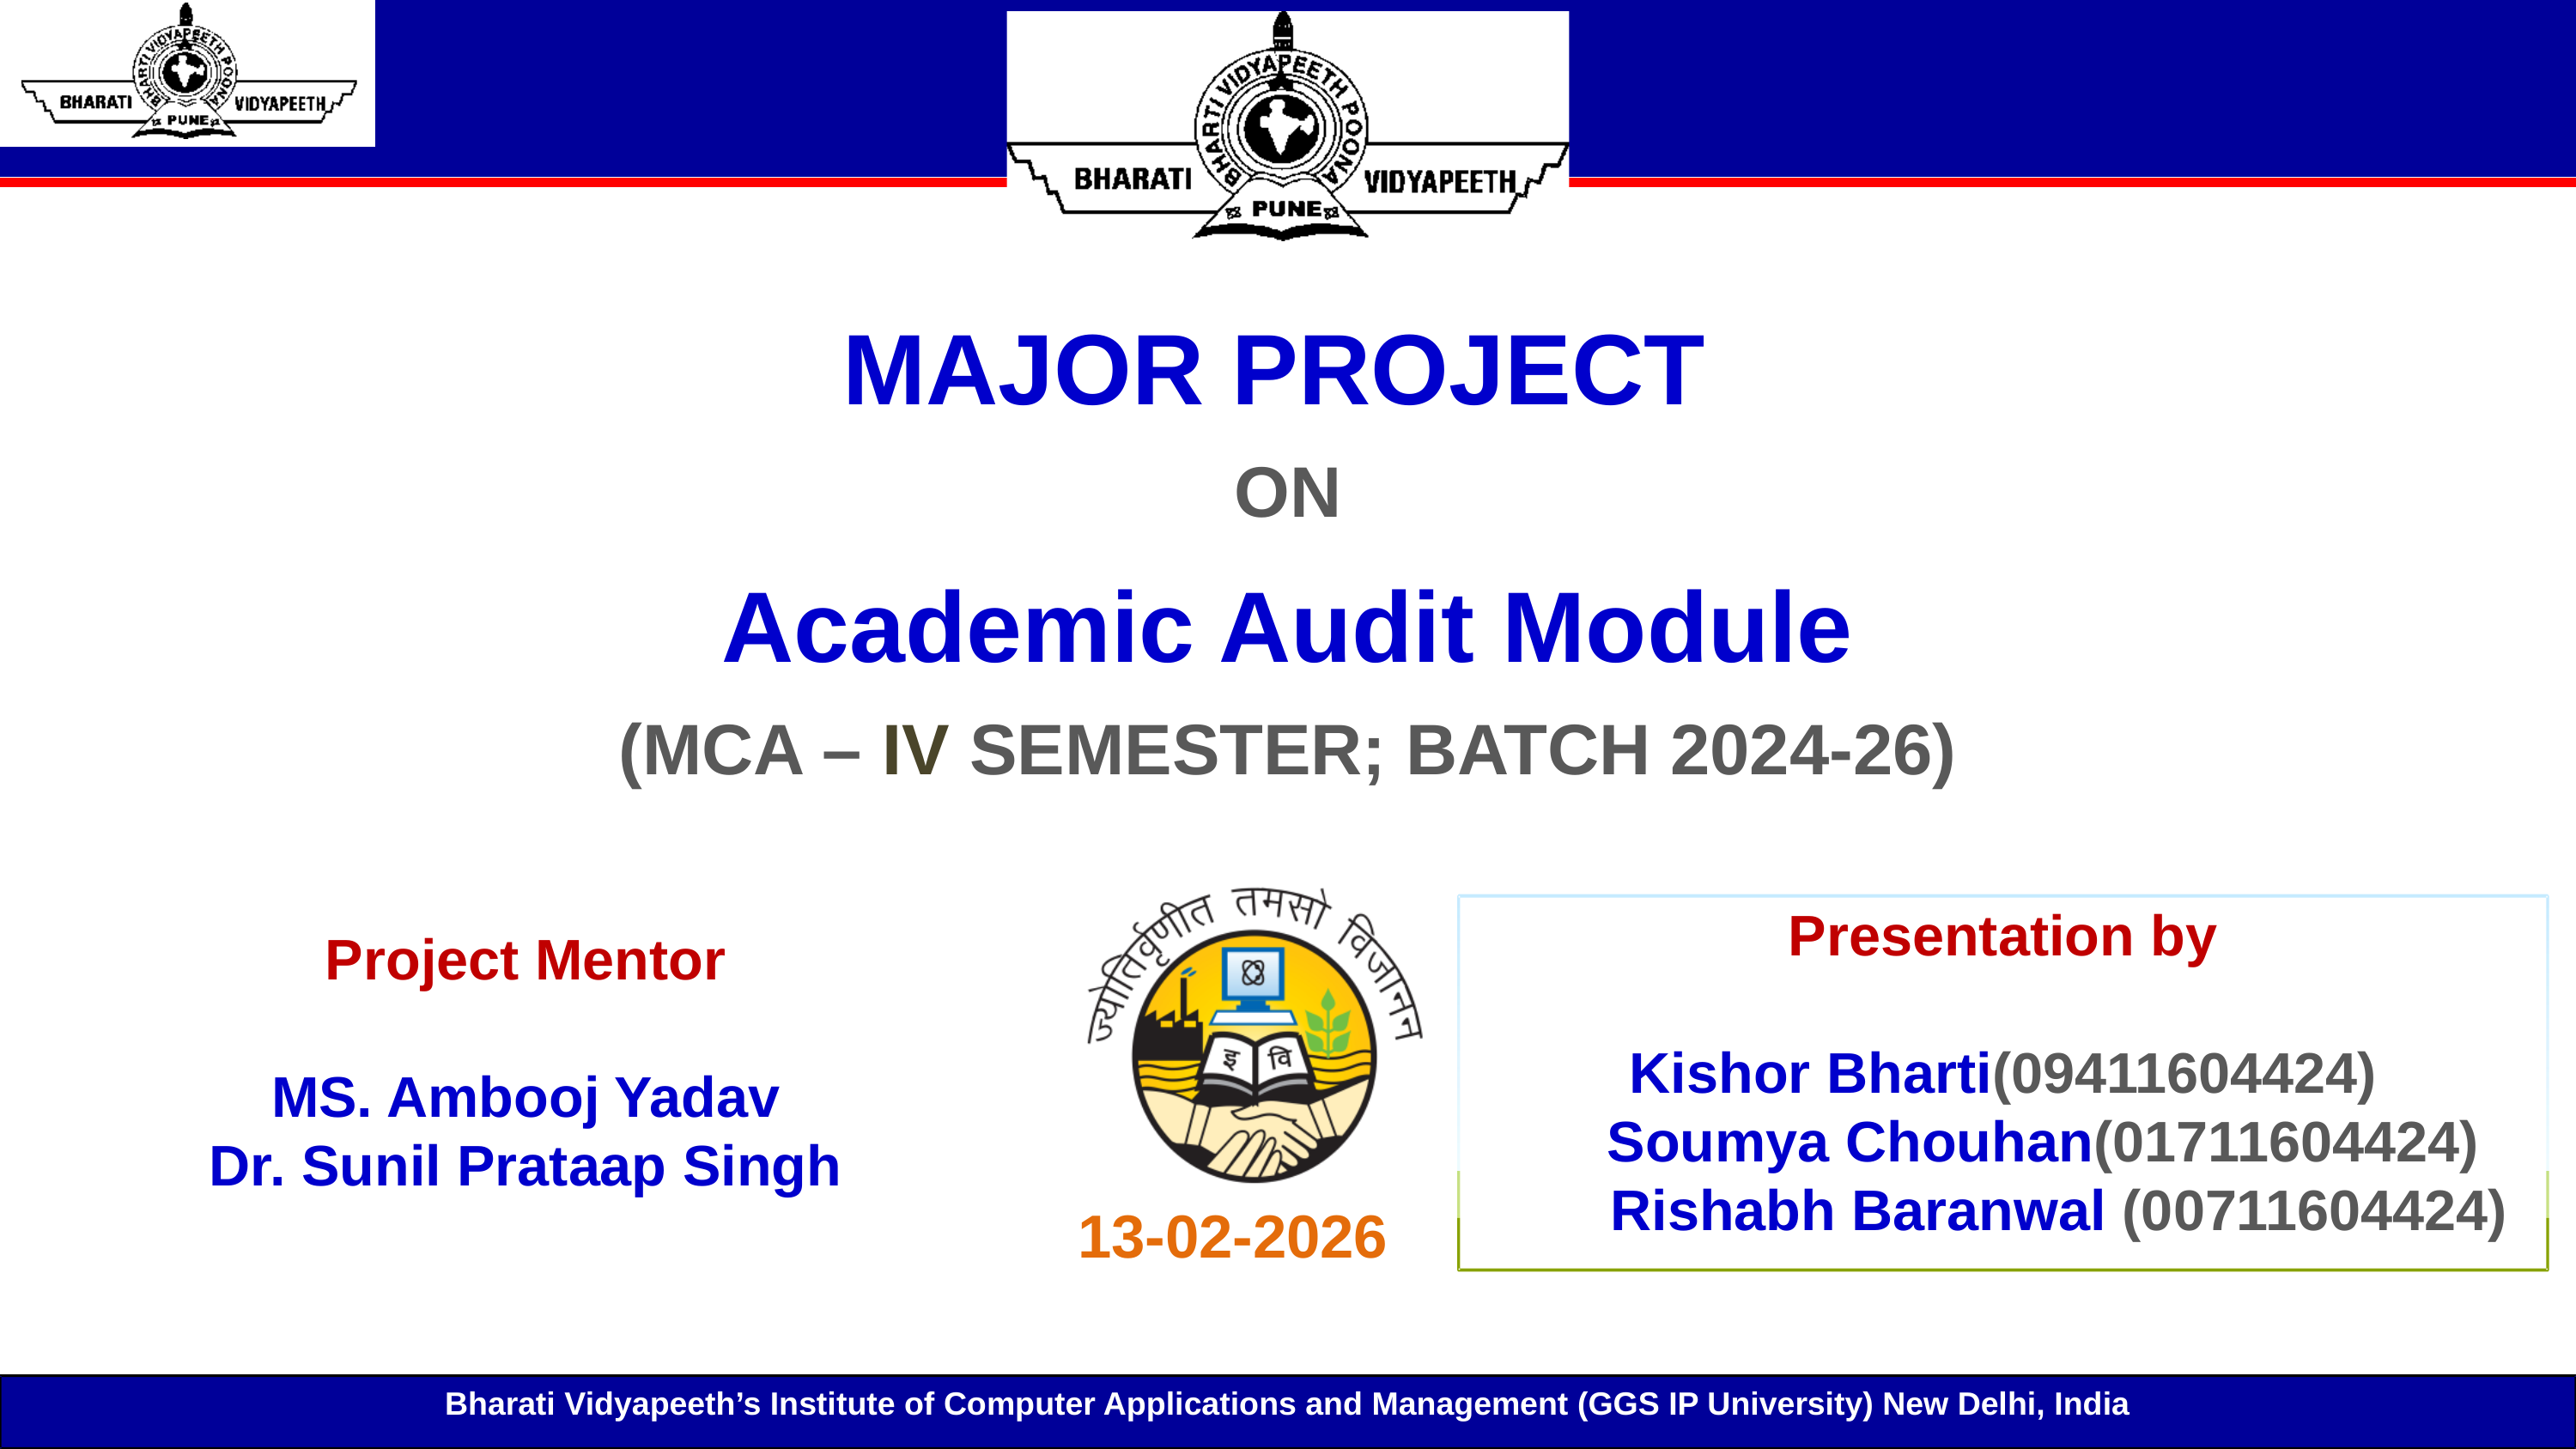

MAJOR PROJECT
ON
Academic Audit Module
(MCA – IV SEMESTER; BATCH 2024-26)

Presentation by

Kishor Bharti(09411604424)
     Soumya Chouhan(01711604424)
       Rishabh Baranwal (00711604424)

Project Mentor

MS. Ambooj Yadav
Dr. Sunil Prataap Singh
13-02-2026

        ‹#›
Bharati Vidyapeeth’s Institute of Computer Applications and Management (GGS IP University) New Delhi, India
© Bharati Vidyapeeth’s Institute of Computer Applications and Management, New Delhi-63